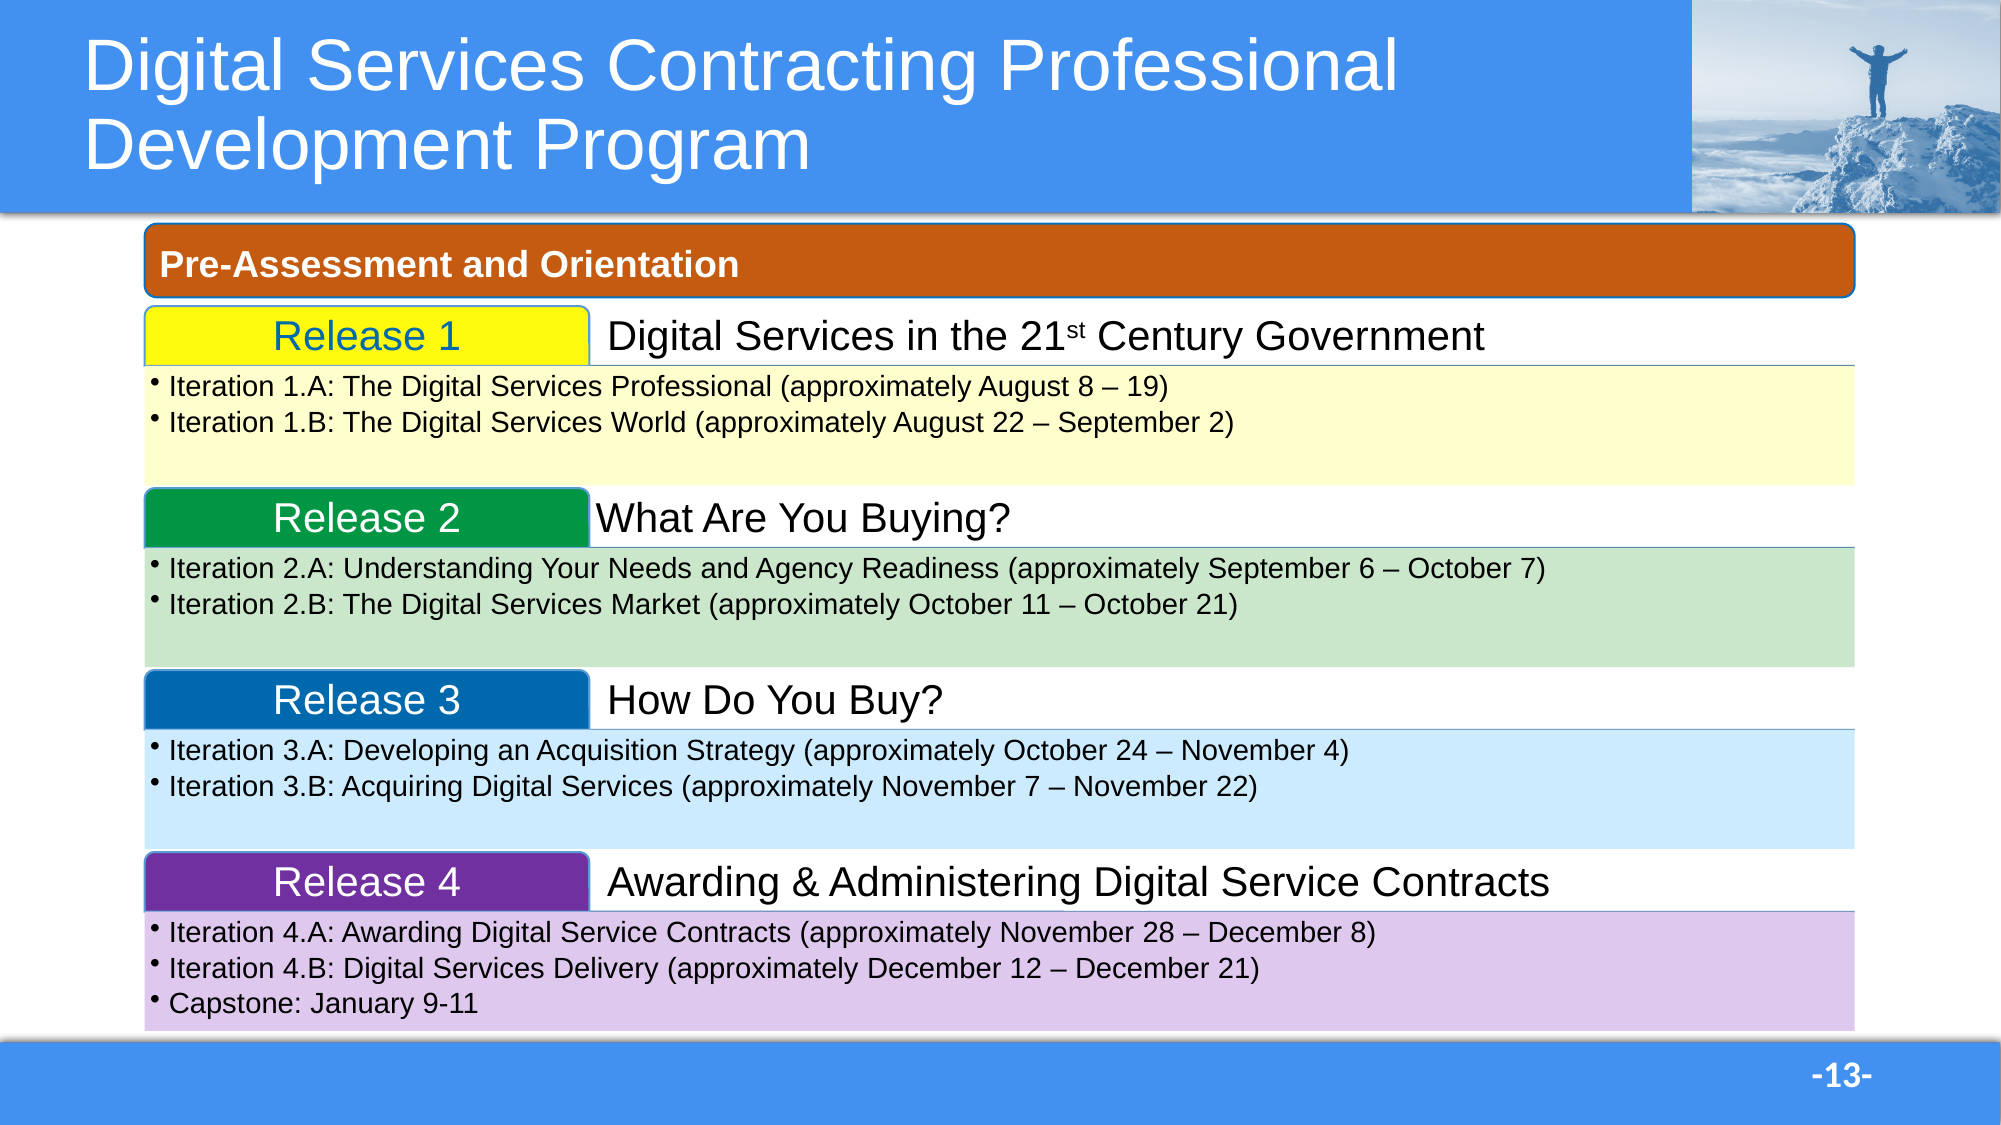

# Digital Services Contracting Professional Development Program

Pre-Assessment and Orientation
 Digital Services in the 21st Century Government
Release 1
Iteration 1.A: The Digital Services Professional (approximately August 8 – 19)
Iteration 1.B: The Digital Services World (approximately August 22 – September 2)
What Are You Buying?
Release 2
Iteration 2.A: Understanding Your Needs and Agency Readiness (approximately September 6 – October 7)
Iteration 2.B: The Digital Services Market (approximately October 11 – October 21)
 How Do You Buy?
Release 3
Iteration 3.A: Developing an Acquisition Strategy (approximately October 24 – November 4)
Iteration 3.B: Acquiring Digital Services (approximately November 7 – November 22)
 Awarding & Administering Digital Service Contracts
Release 4
Iteration 4.A: Awarding Digital Service Contracts (approximately November 28 – December 8)
Iteration 4.B: Digital Services Delivery (approximately December 12 – December 21)
Capstone: January 9-11